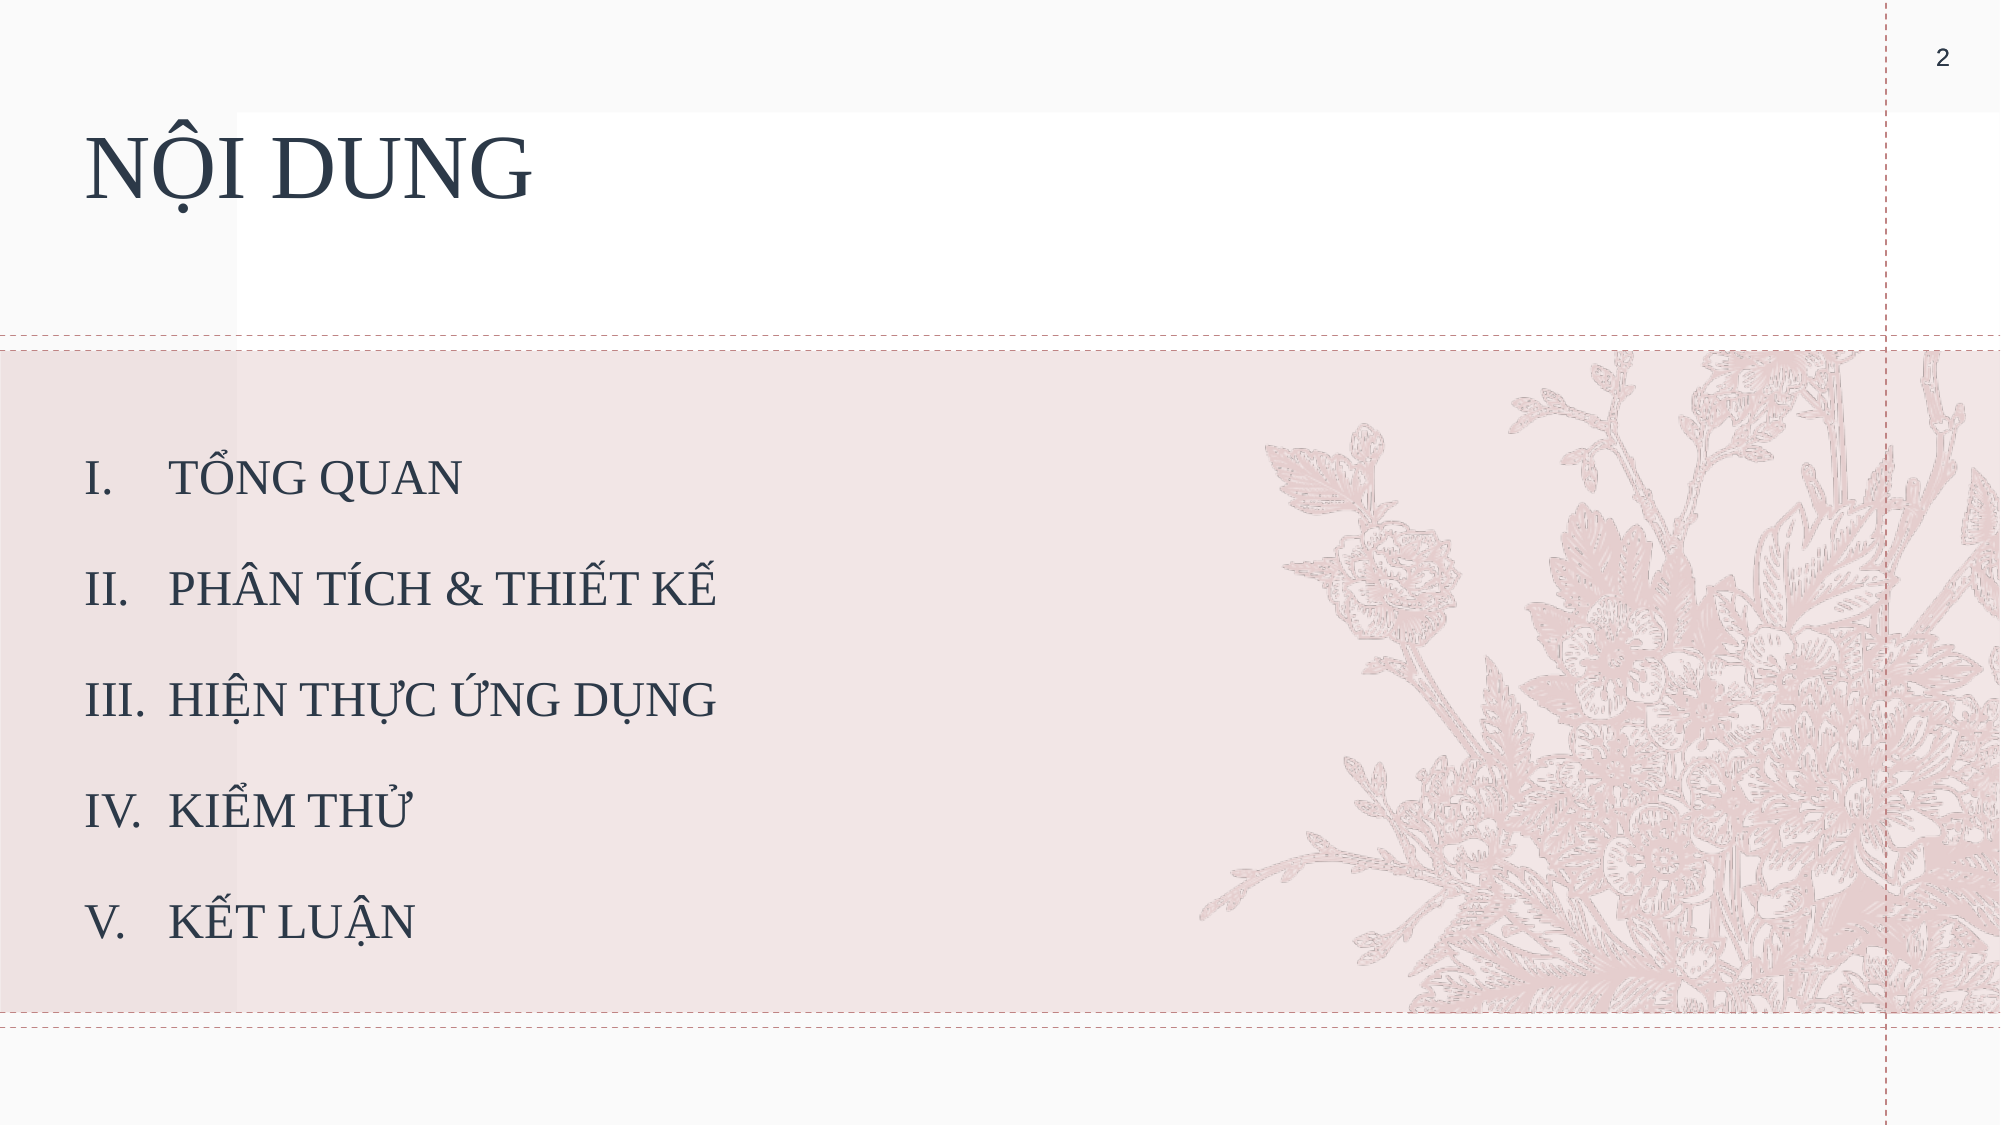

2
2
# NỘI DUNG
TỔNG QUAN
PHÂN TÍCH & THIẾT KẾ
HIỆN THỰC ỨNG DỤNG
KIỂM THỬ
KẾT LUẬN